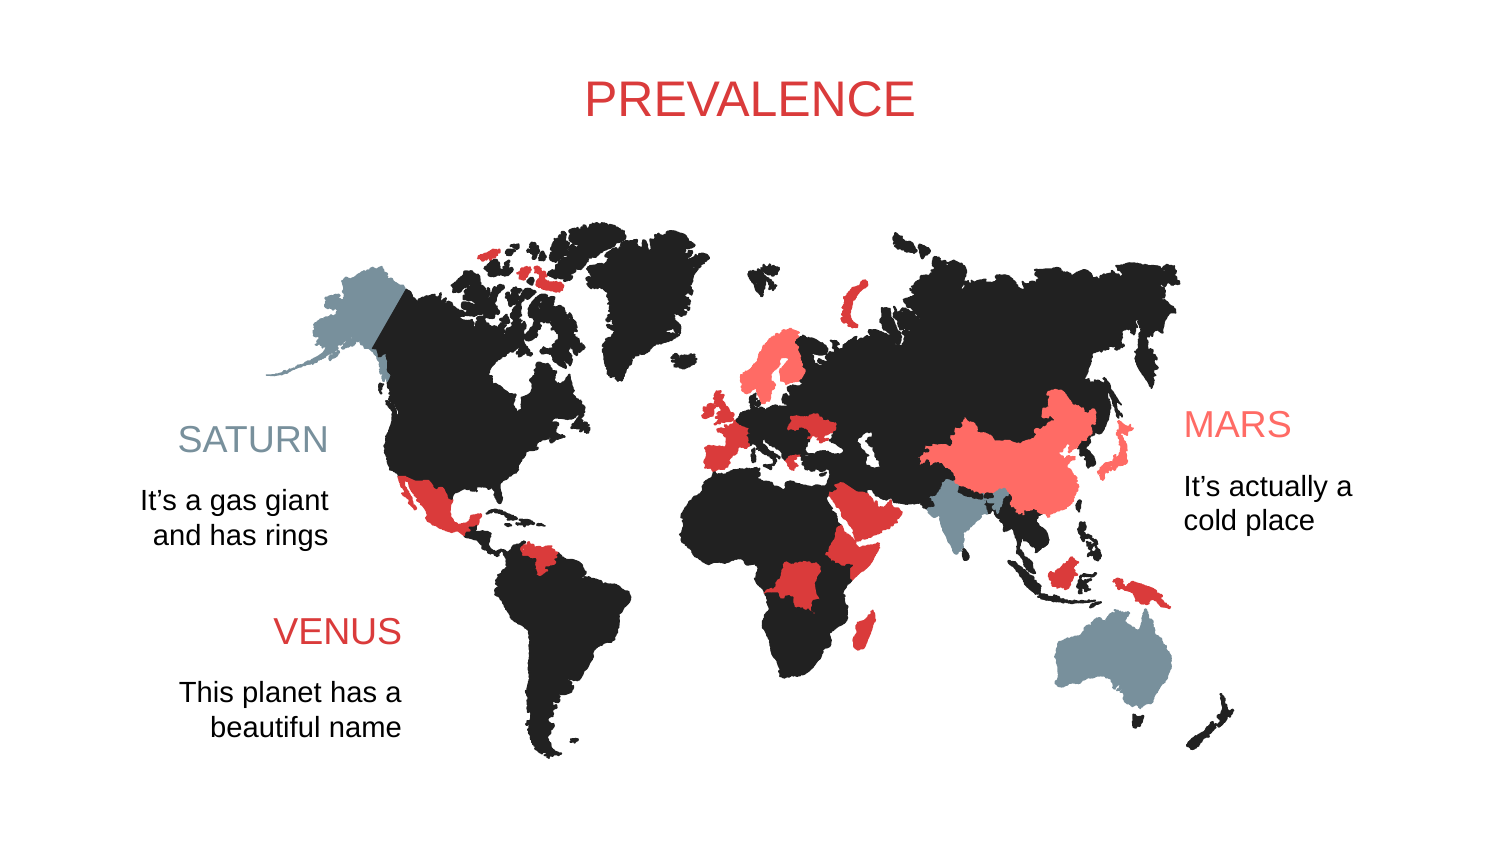

# PREVALENCE

MARS
SATURN
It’s actually a cold place
It’s a gas giant and has rings
VENUS
This planet has a beautiful name